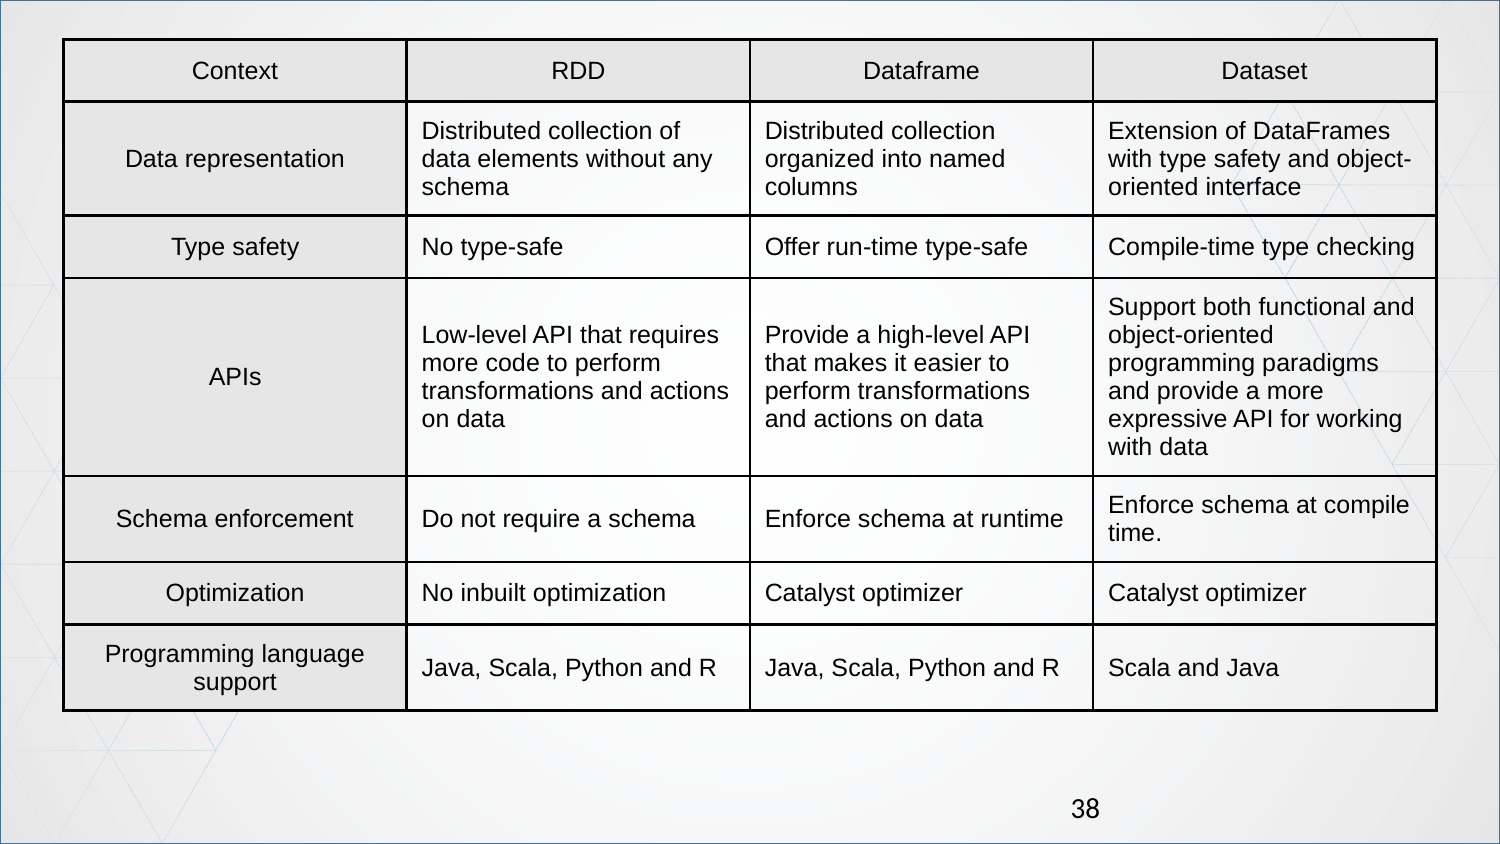

| Context | RDD | Dataframe | Dataset |
| --- | --- | --- | --- |
| Data representation | Distributed collection of data elements without any schema | Distributed collection organized into named columns | Extension of DataFrames with type safety and object-oriented interface |
| Type safety | No type-safe | Offer run-time type-safe | Compile-time type checking |
| APIs | Low-level API that requires more code to perform transformations and actions on data | Provide a high-level API that makes it easier to perform transformations and actions on data | Support both functional and object-oriented programming paradigms and provide a more expressive API for working with data |
| Schema enforcement | Do not require a schema | Enforce schema at runtime | Enforce schema at compile time. |
| Optimization | No inbuilt optimization | Catalyst optimizer | Catalyst optimizer |
| Programming language support | Java, Scala, Python and R | Java, Scala, Python and R | Scala and Java |
38